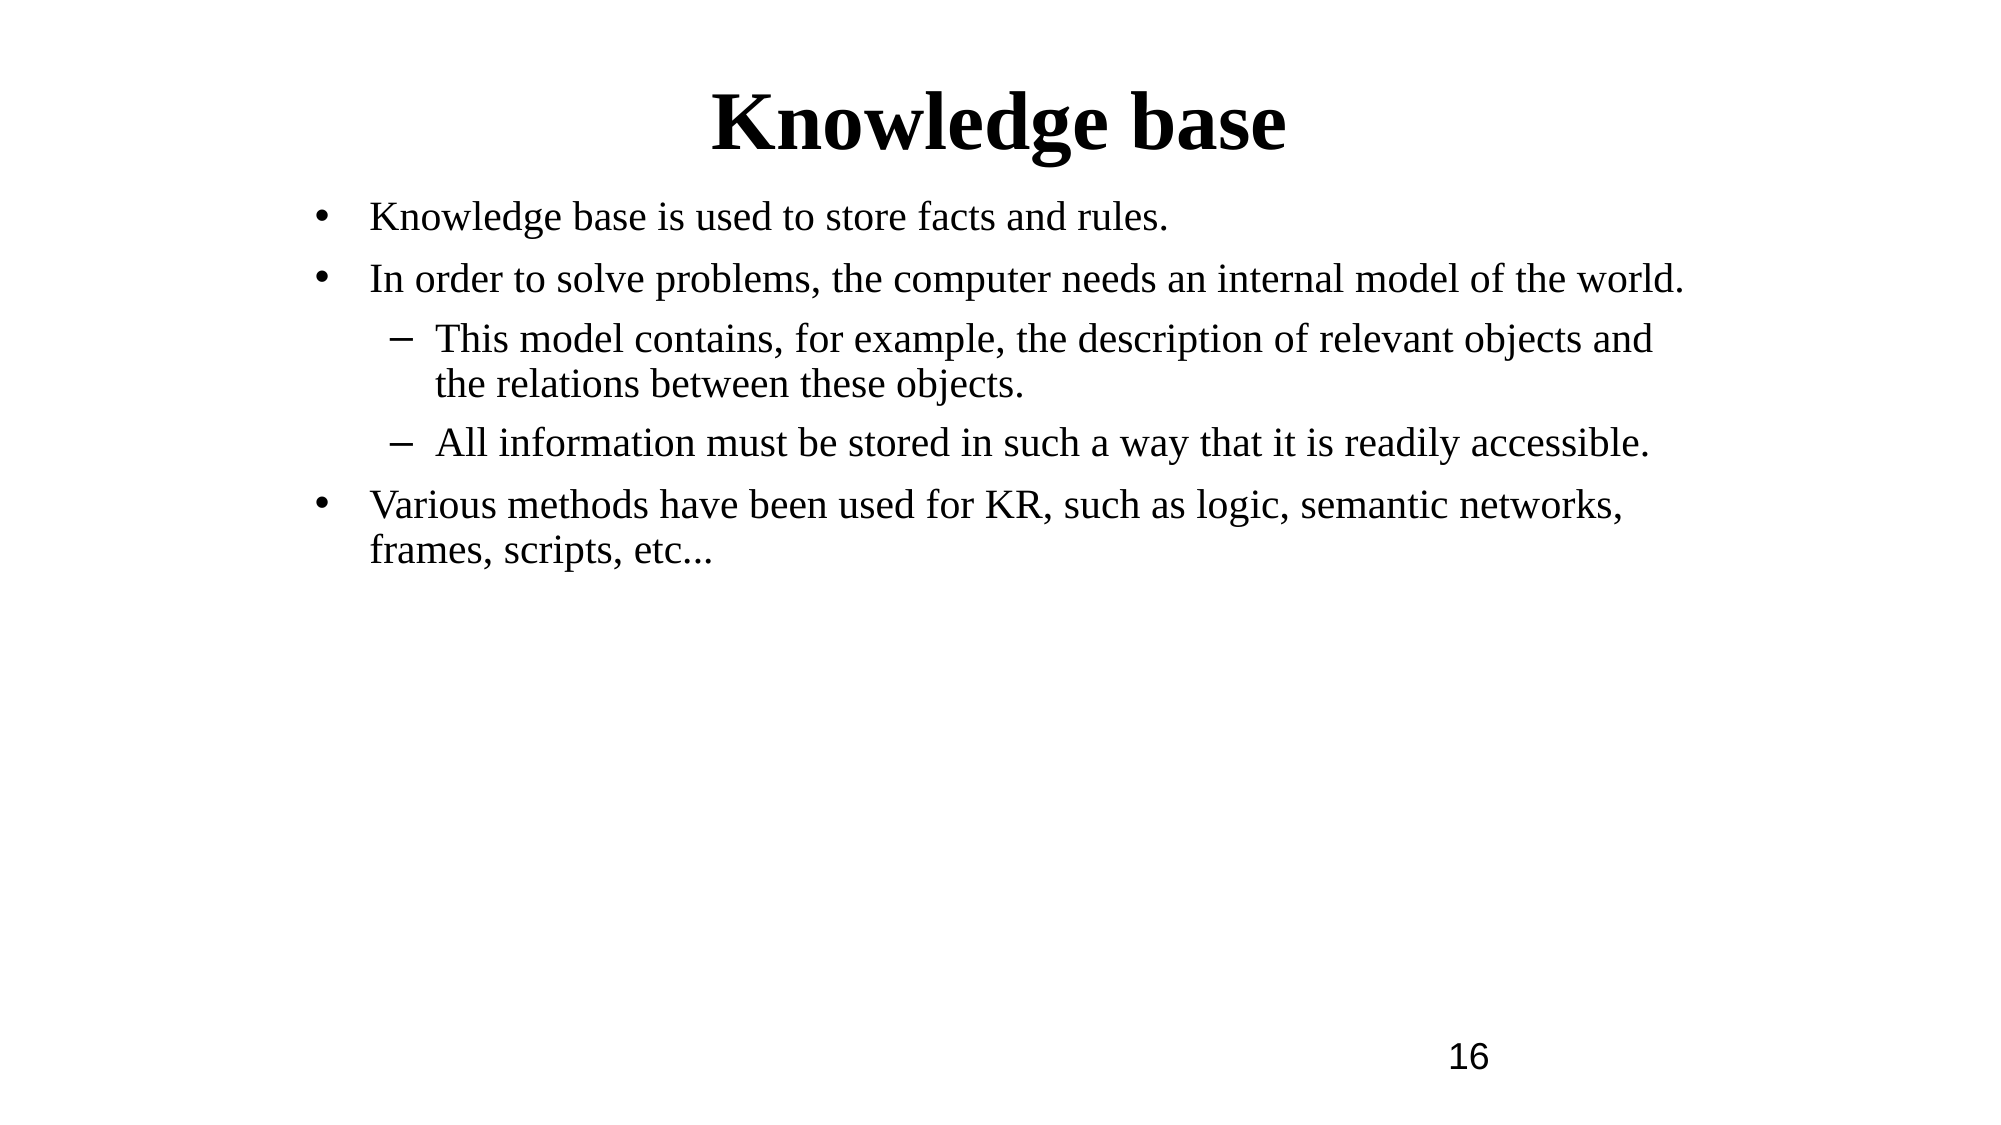

Knowledge base
Knowledge base is used to store facts and rules.
In order to solve problems, the computer needs an internal model of the world.
This model contains, for example, the description of relevant objects and the relations between these objects.
All information must be stored in such a way that it is readily accessible.
Various methods have been used for KR, such as logic, semantic networks, frames, scripts, etc...
16